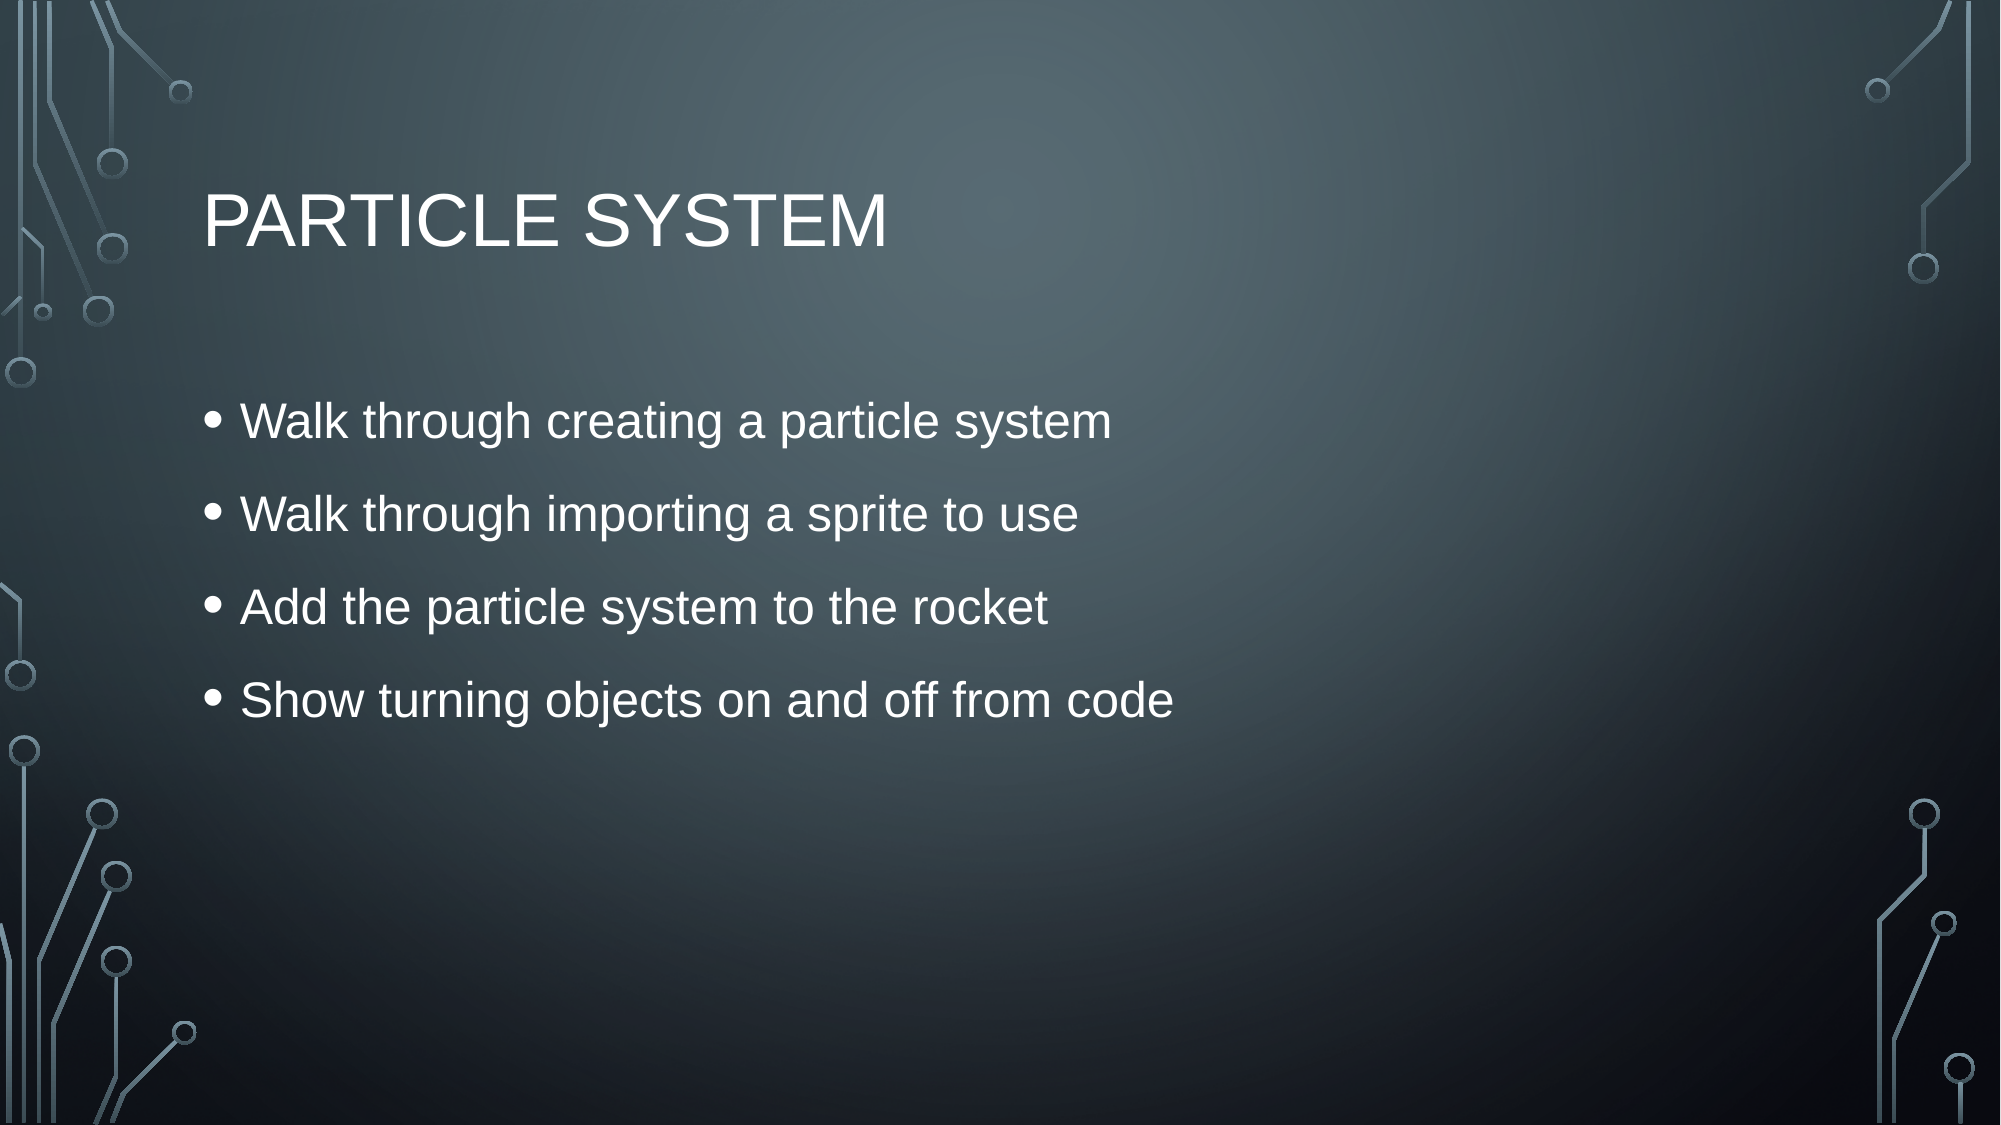

# Particle System
Walk through creating a particle system
Walk through importing a sprite to use
Add the particle system to the rocket
Show turning objects on and off from code